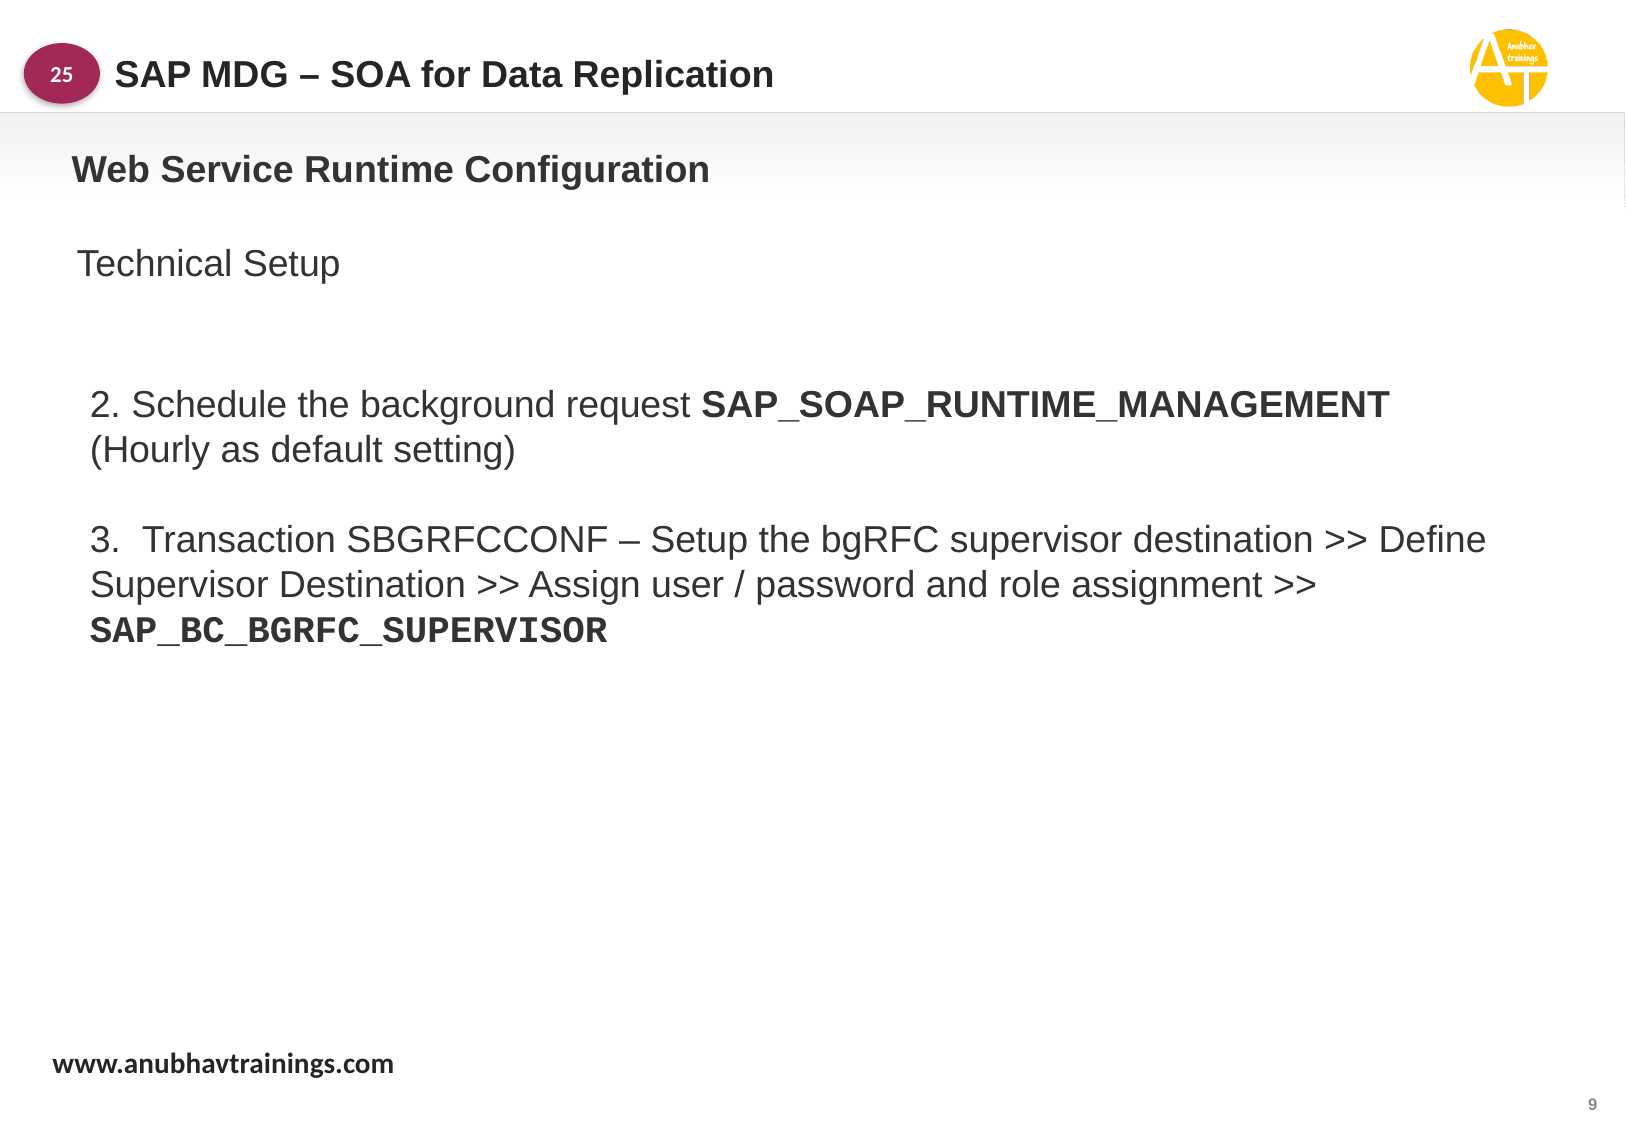

SAP MDG – SOA for Data Replication
25
Web Service Runtime Configuration
Technical Setup
2. Schedule the background request SAP_SOAP_RUNTIME_MANAGEMENT
(Hourly as default setting)

3.  Transaction SBGRFCCONF – Setup the bgRFC supervisor destination >> Define Supervisor Destination >> Assign user / password and role assignment >> SAP_BC_BGRFC_SUPERVISOR